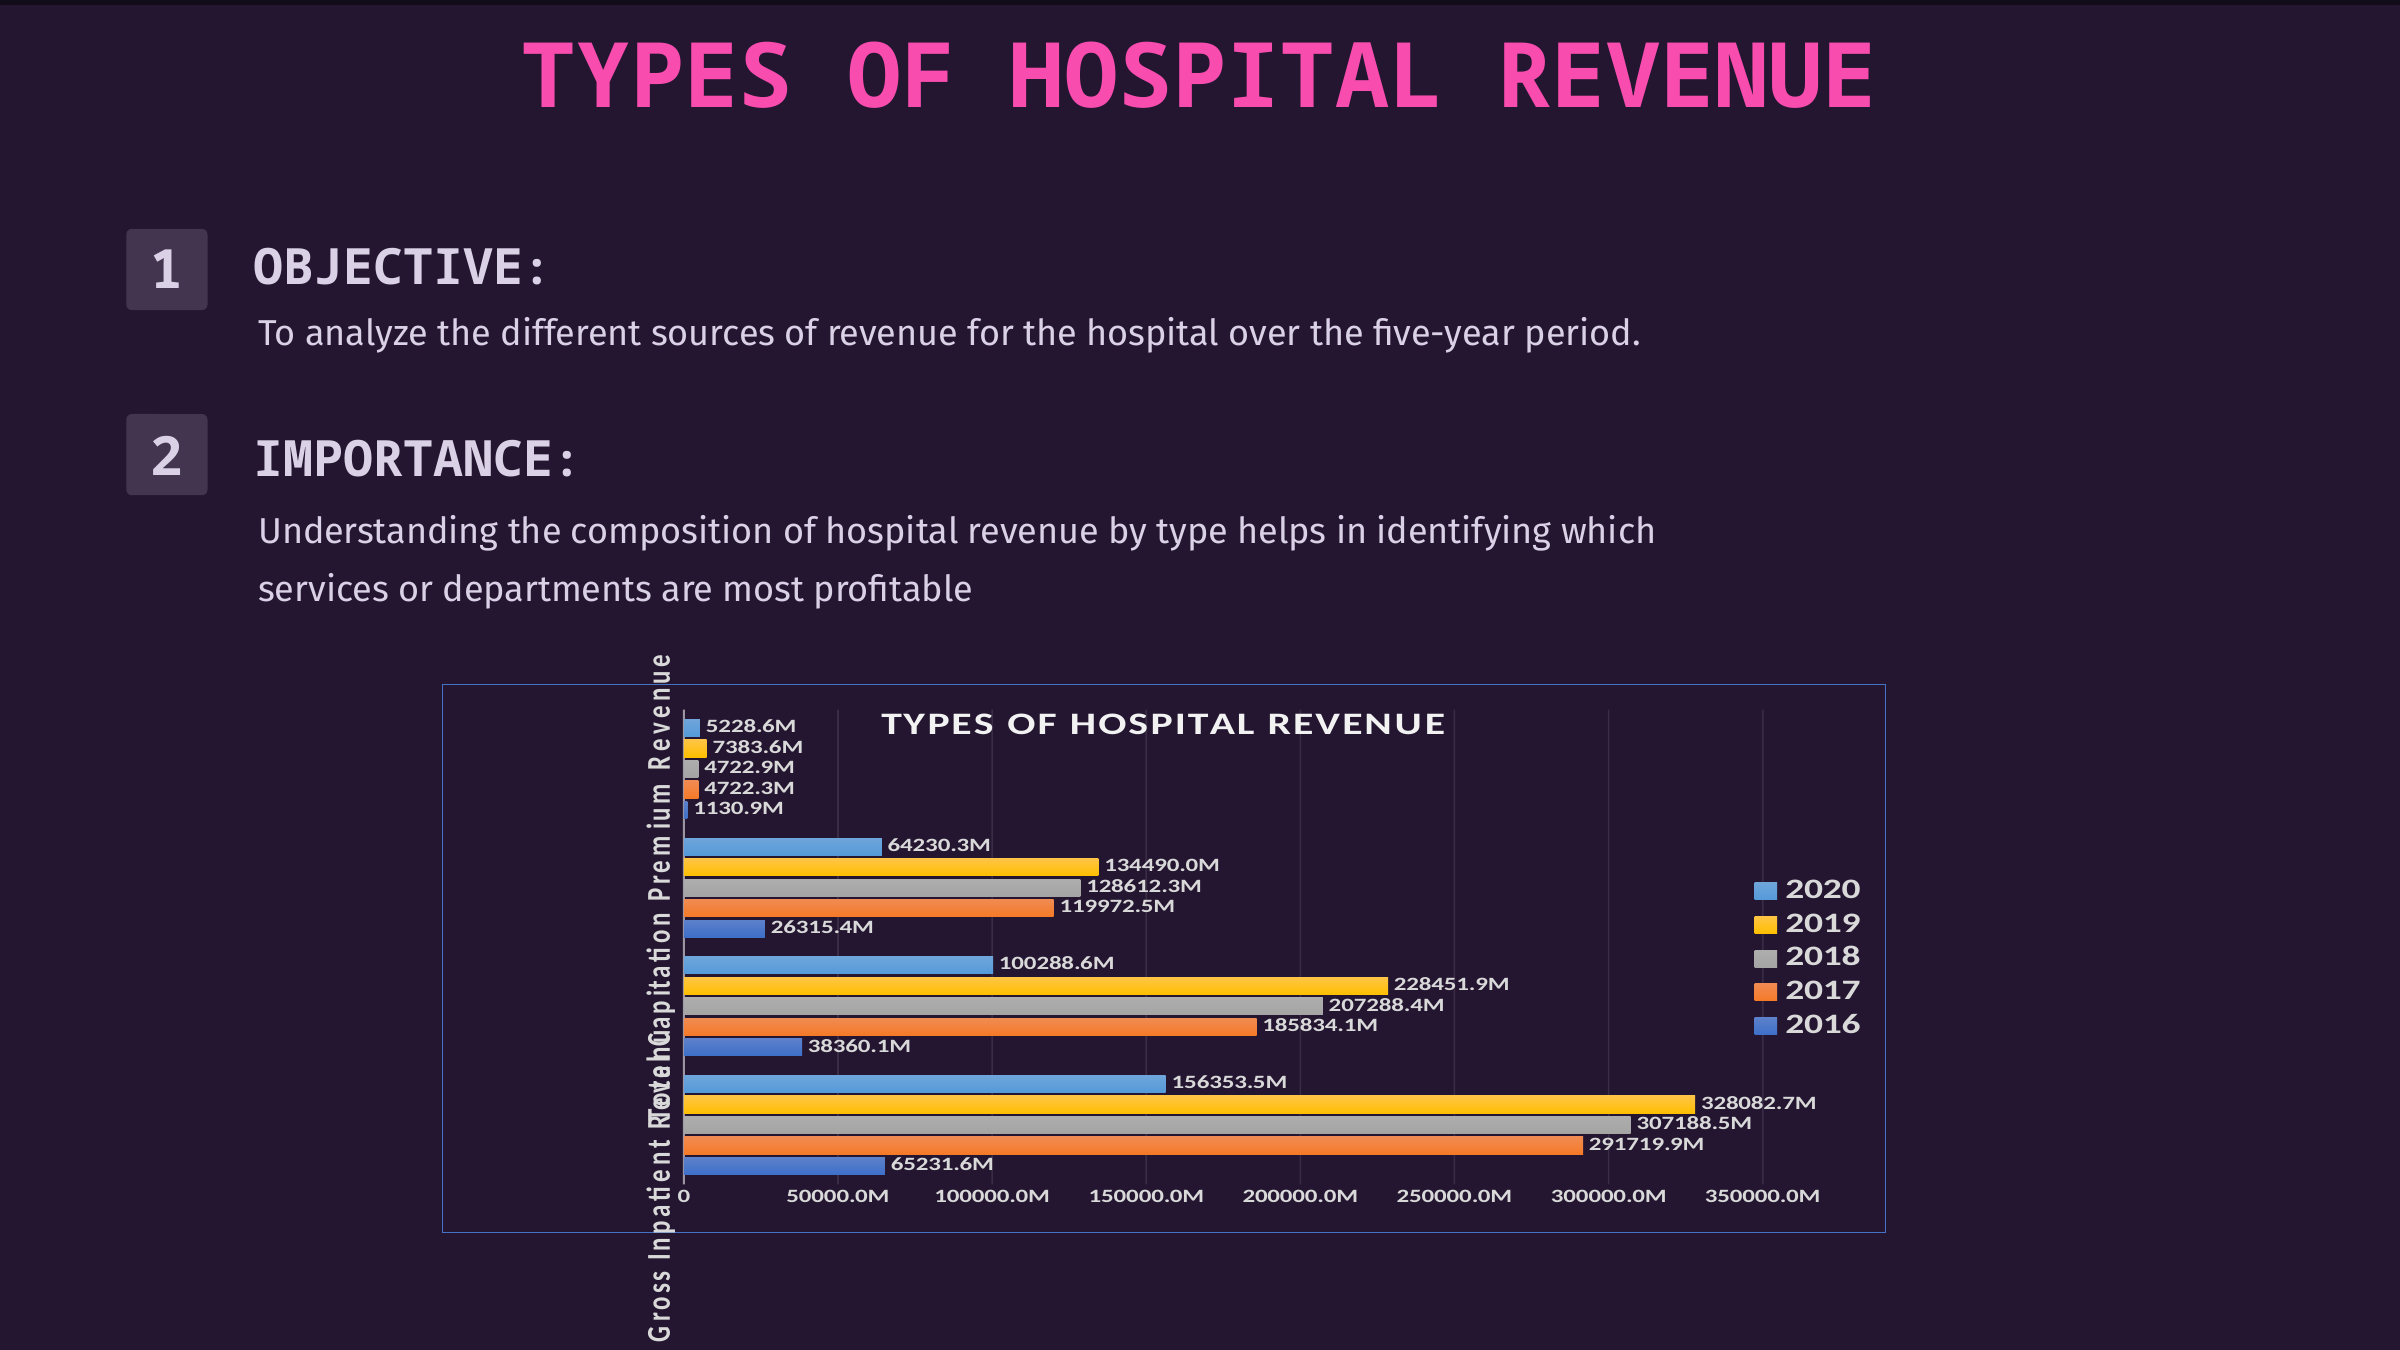

TYPES OF HOSPITAL REVENUE
TOTAL DISCHARGE

[unsupported chart]

OBJECTIVE:
1
To analyze the different sources of revenue for the hospital over the five-year period.

IMPORTANCE:
2
Understanding the composition of hospital revenue by type helps in identifying which
services or departments are most profitable

### Chart: TYPES OF HOSPITAL REVENUE

| Category | 2016 | 2017 | 2018 | 2019 | 2020 |
|---|---|---|---|---|---|
| Total Gross Inpatient Revenu | 65231574398.0 | 291719898789.0 | 307188481831.0 | 328082705271.0 | 156353482889.0 |
| Total Gross Outpatient Revenue | 38360134213.0 | 185834145969.0 | 207288376172.0 | 228451937494.0 | 100288581773.0 |
| Total Net Patient Revenue | 26315386167.0 | 119972540857.0 | 128612256004.0 | 134489966378.0 | 64230295559.0 |
| Total Capitation Premium Revenue | 1130874316.0 | 4722312189.0 | 4722934465.0 | 7383561098.0 | 5228615575.0 |